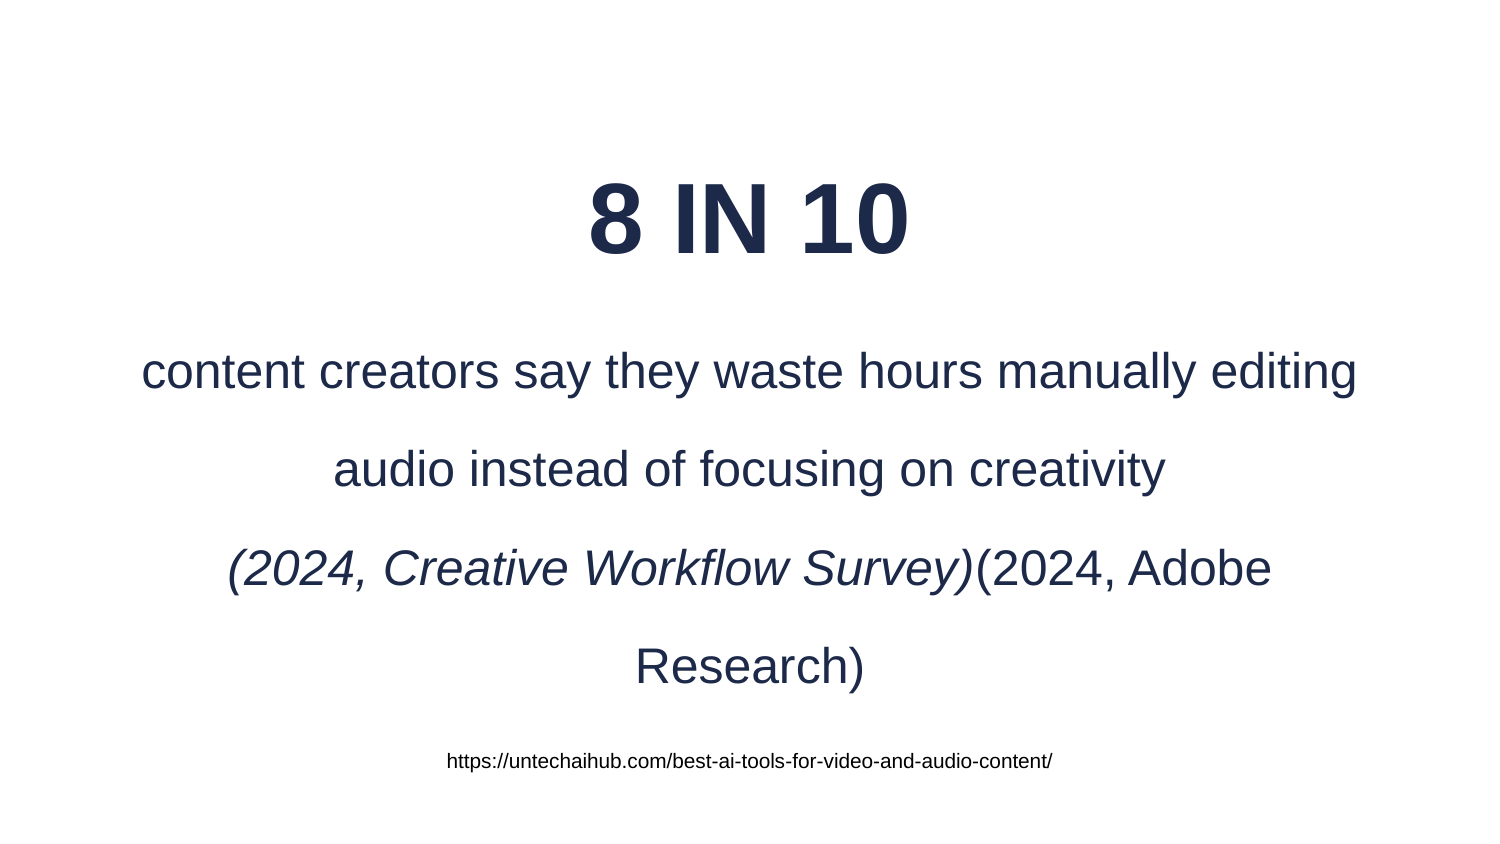

8 IN 10
content creators say they waste hours manually editing audio instead of focusing on creativity
(2024, Creative Workflow Survey)(2024, Adobe Research)
https://untechaihub.com/best-ai-tools-for-video-and-audio-content/